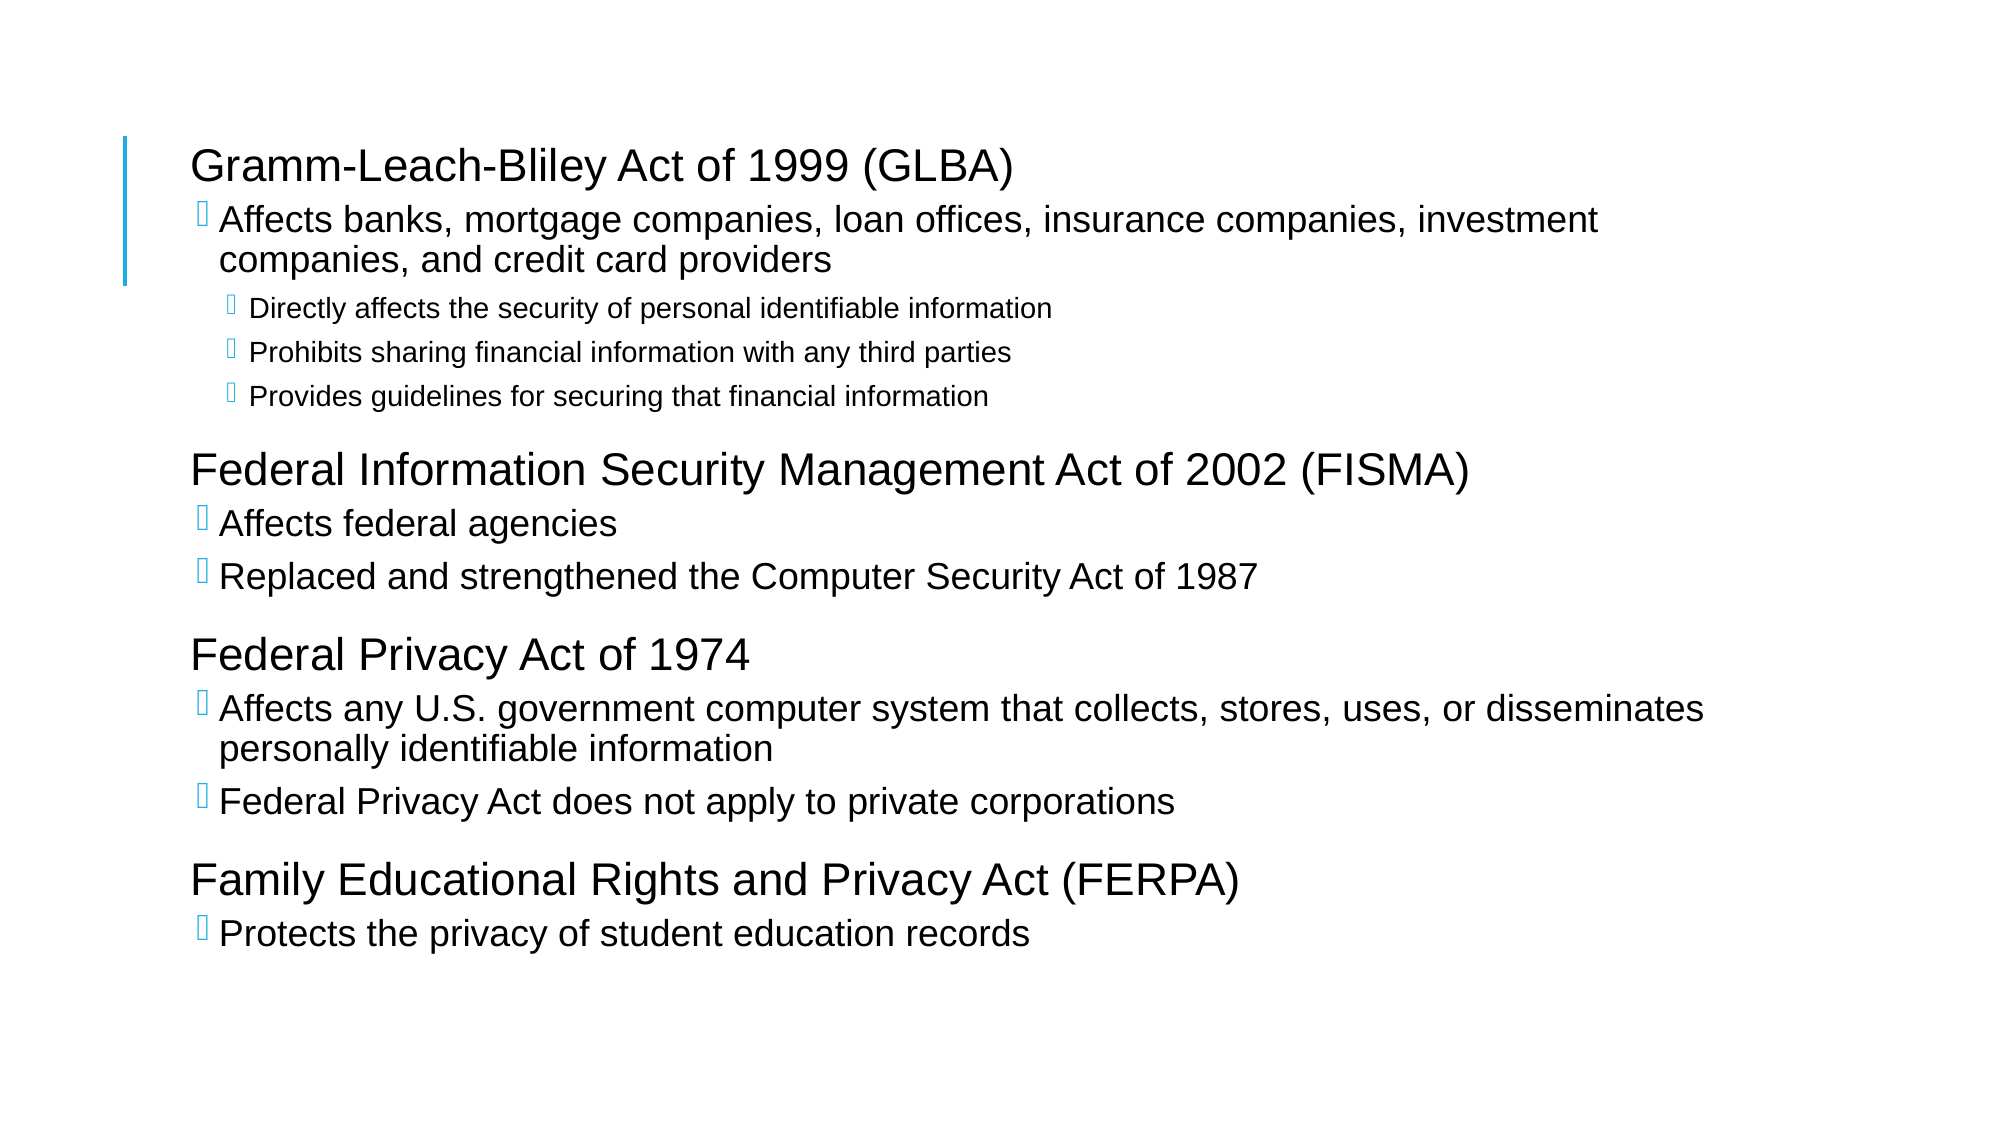

Gramm-Leach-Bliley Act of 1999 (GLBA)
Affects banks, mortgage companies, loan offices, insurance companies, investment companies, and credit card providers
Directly affects the security of personal identifiable information
Prohibits sharing financial information with any third parties
Provides guidelines for securing that financial information
Federal Information Security Management Act of 2002 (FISMA)
Affects federal agencies
Replaced and strengthened the Computer Security Act of 1987
Federal Privacy Act of 1974
Affects any U.S. government computer system that collects, stores, uses, or disseminates personally identifiable information
Federal Privacy Act does not apply to private corporations
Family Educational Rights and Privacy Act (FERPA)
Protects the privacy of student education records